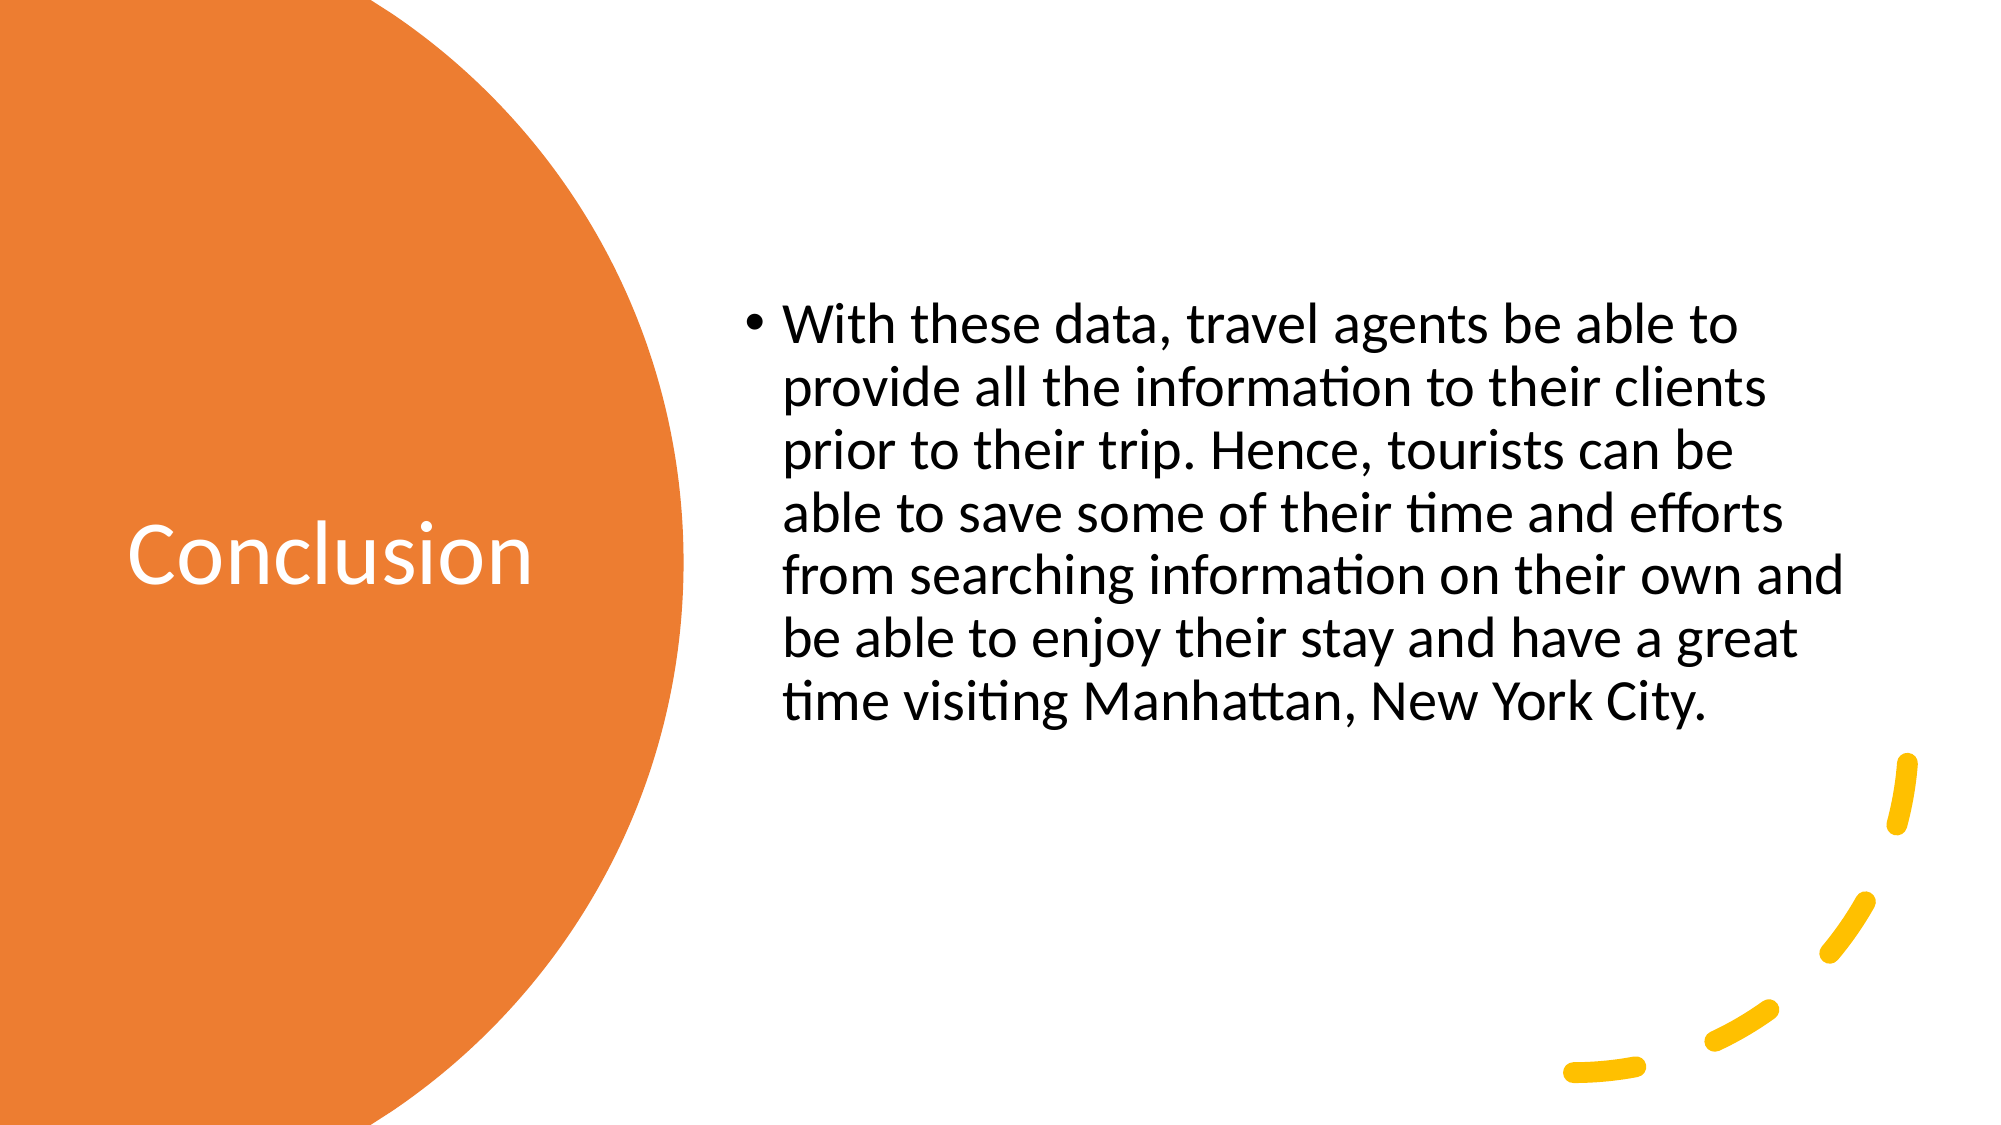

With these data, travel agents be able to provide all the information to their clients prior to their trip. Hence, tourists can be able to save some of their time and efforts from searching information on their own and be able to enjoy their stay and have a great time visiting Manhattan, New York City.

# Conclusion